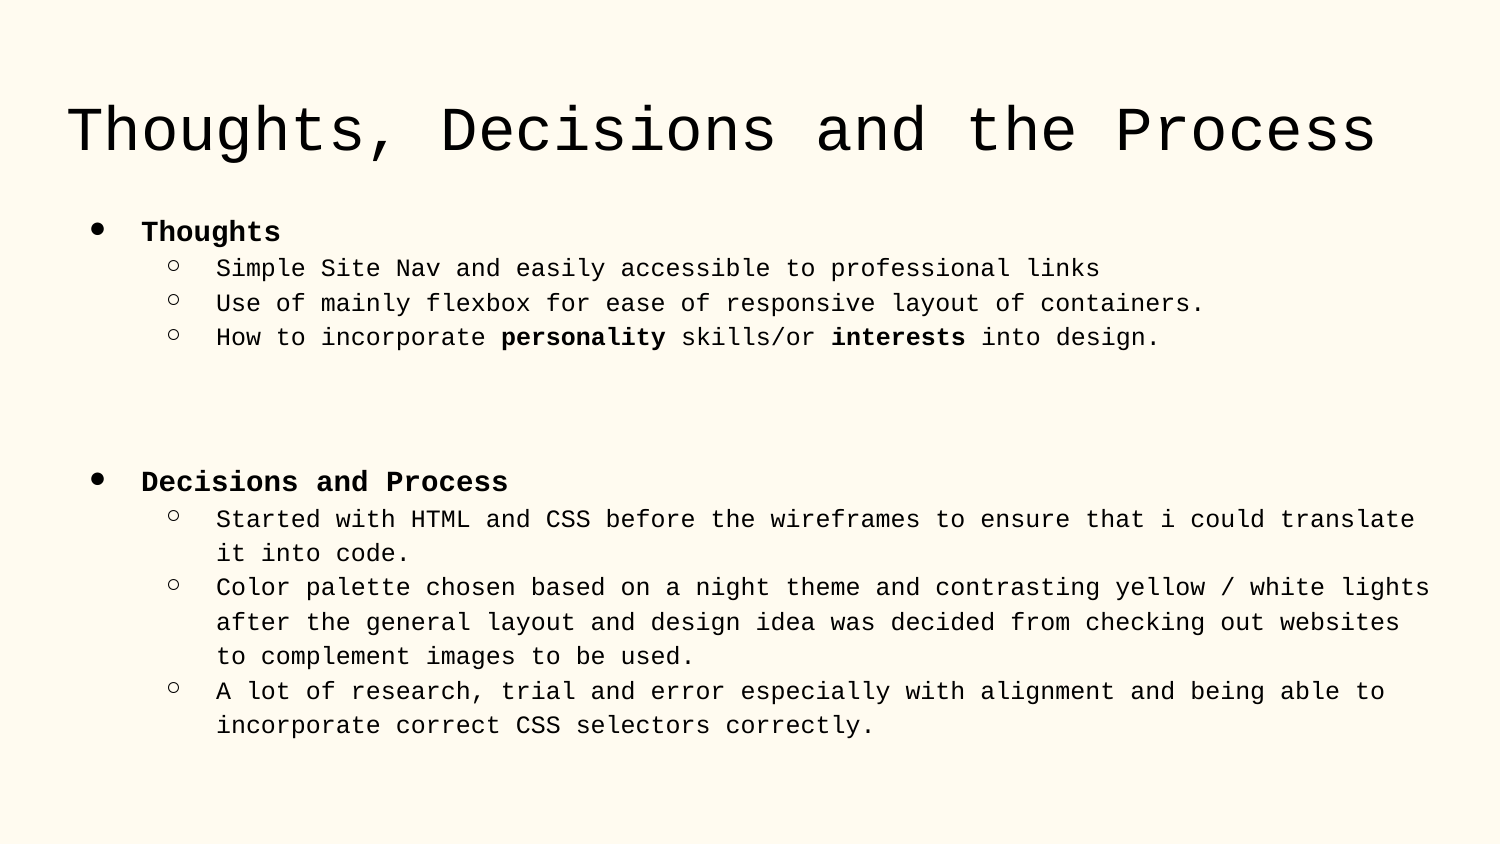

# Thoughts, Decisions and the Process
Thoughts
Simple Site Nav and easily accessible to professional links
Use of mainly flexbox for ease of responsive layout of containers.
How to incorporate personality skills/or interests into design.

Decisions and Process
Started with HTML and CSS before the wireframes to ensure that i could translate it into code.
Color palette chosen based on a night theme and contrasting yellow / white lights after the general layout and design idea was decided from checking out websites to complement images to be used.
A lot of research, trial and error especially with alignment and being able to incorporate correct CSS selectors correctly.